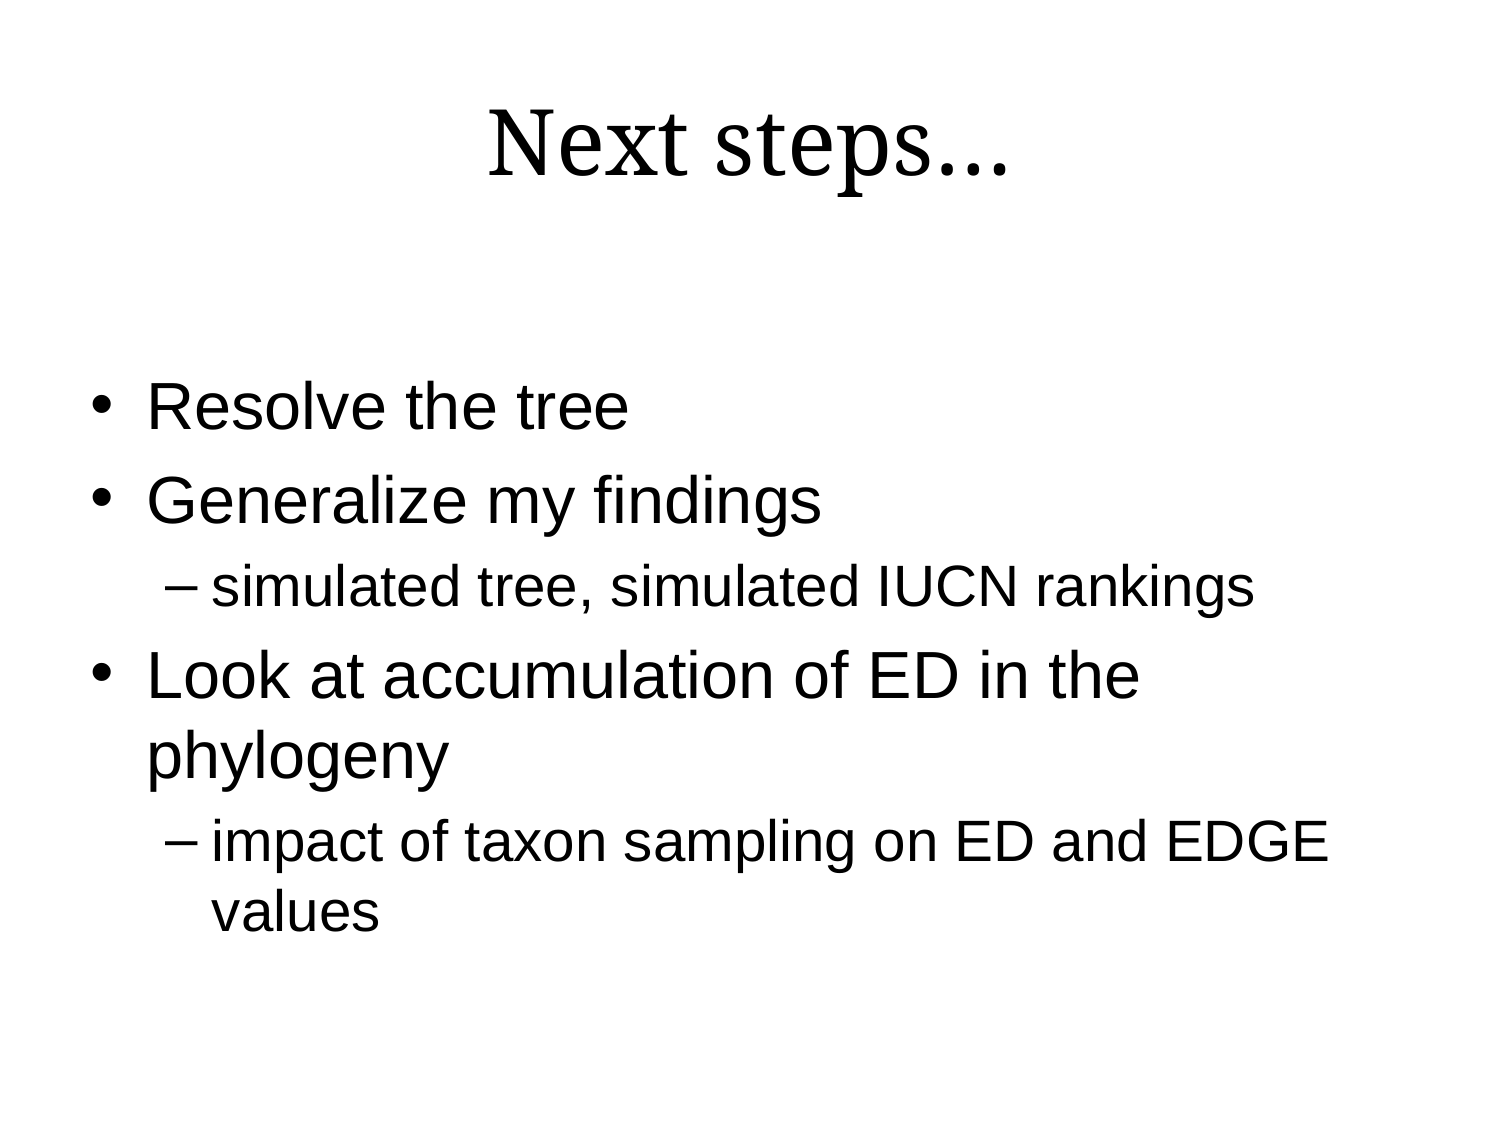

# Next steps…

Resolve the tree
Generalize my findings
simulated tree, simulated IUCN rankings
Look at accumulation of ED in the phylogeny
impact of taxon sampling on ED and EDGE values